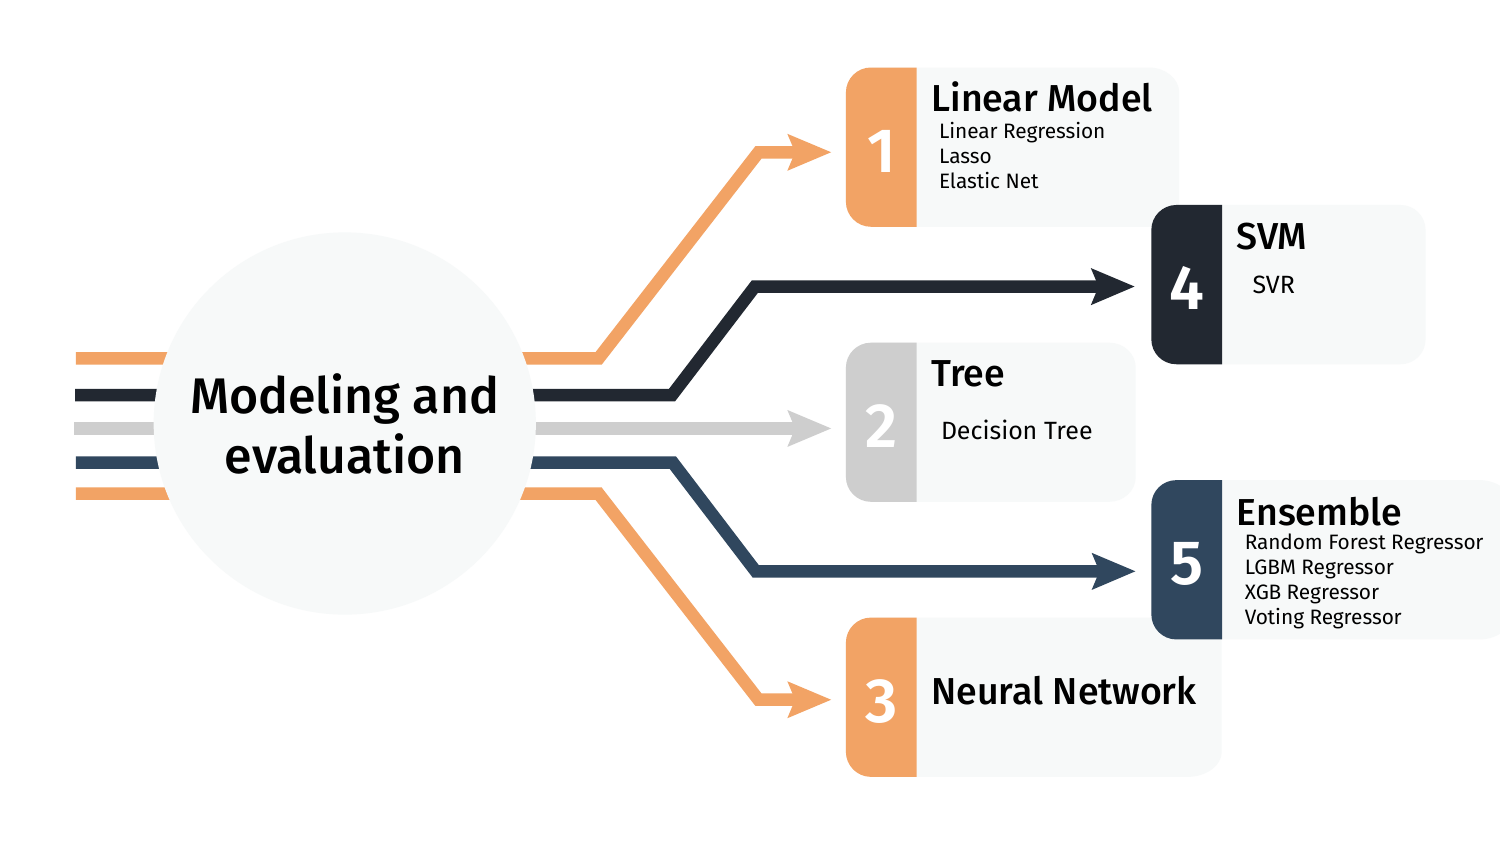

Linear Model

1
Linear Regression
Lasso
Elastic Net

4
SVM
Modeling and evaluation
SVR

Tree

2
Decision Tree

5
Ensemble

Random Forest Regressor
LGBM Regressor
XGB Regressor
Voting Regressor

3
Neural Network